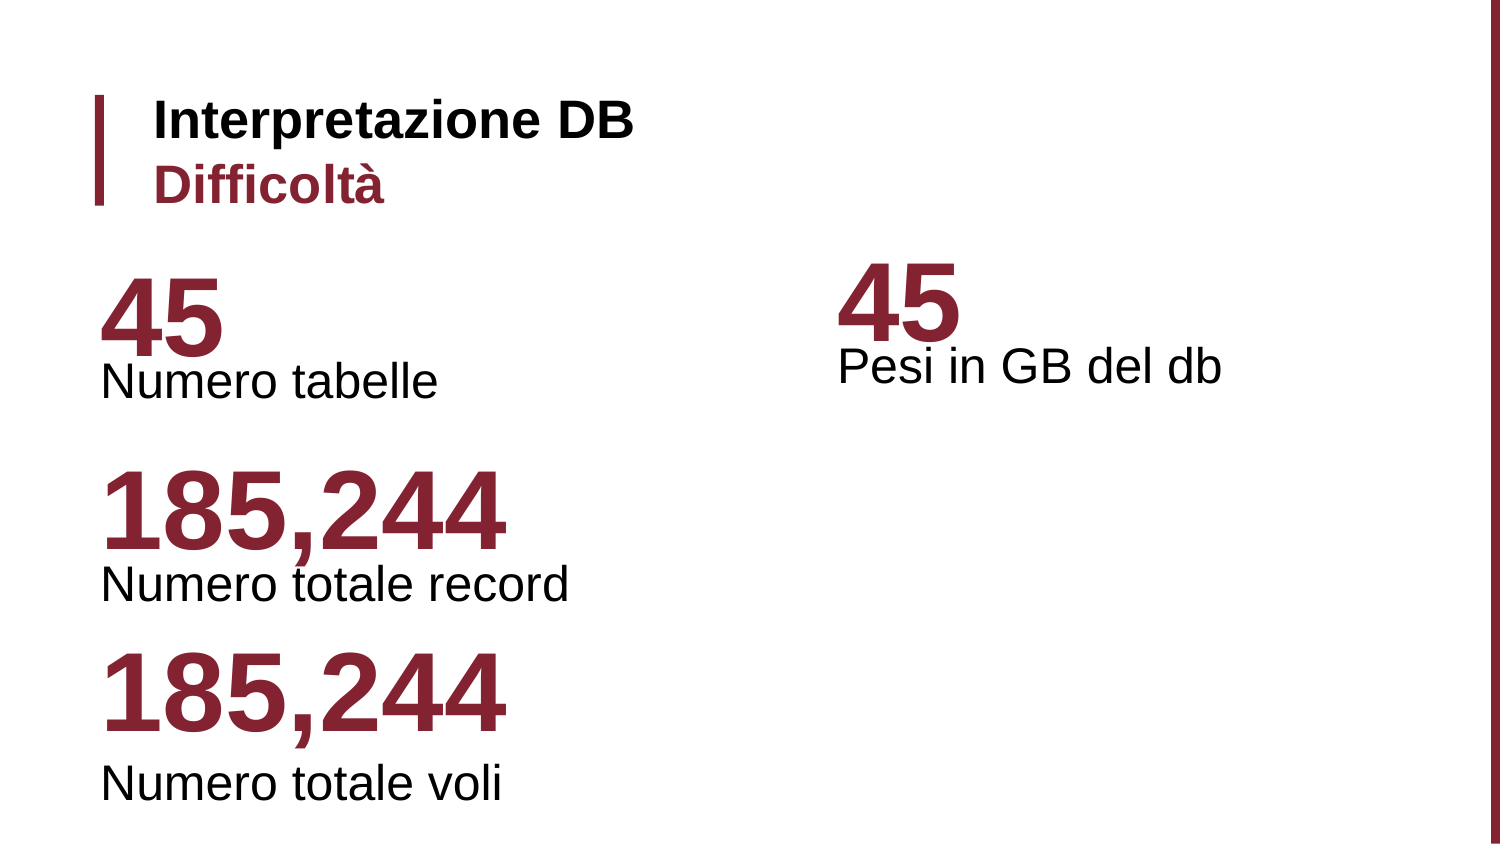

# Interpretazione DB Difficoltà
45
45
Pesi in GB del db
Numero tabelle
185,244
Numero totale record
185,244
Numero totale voli